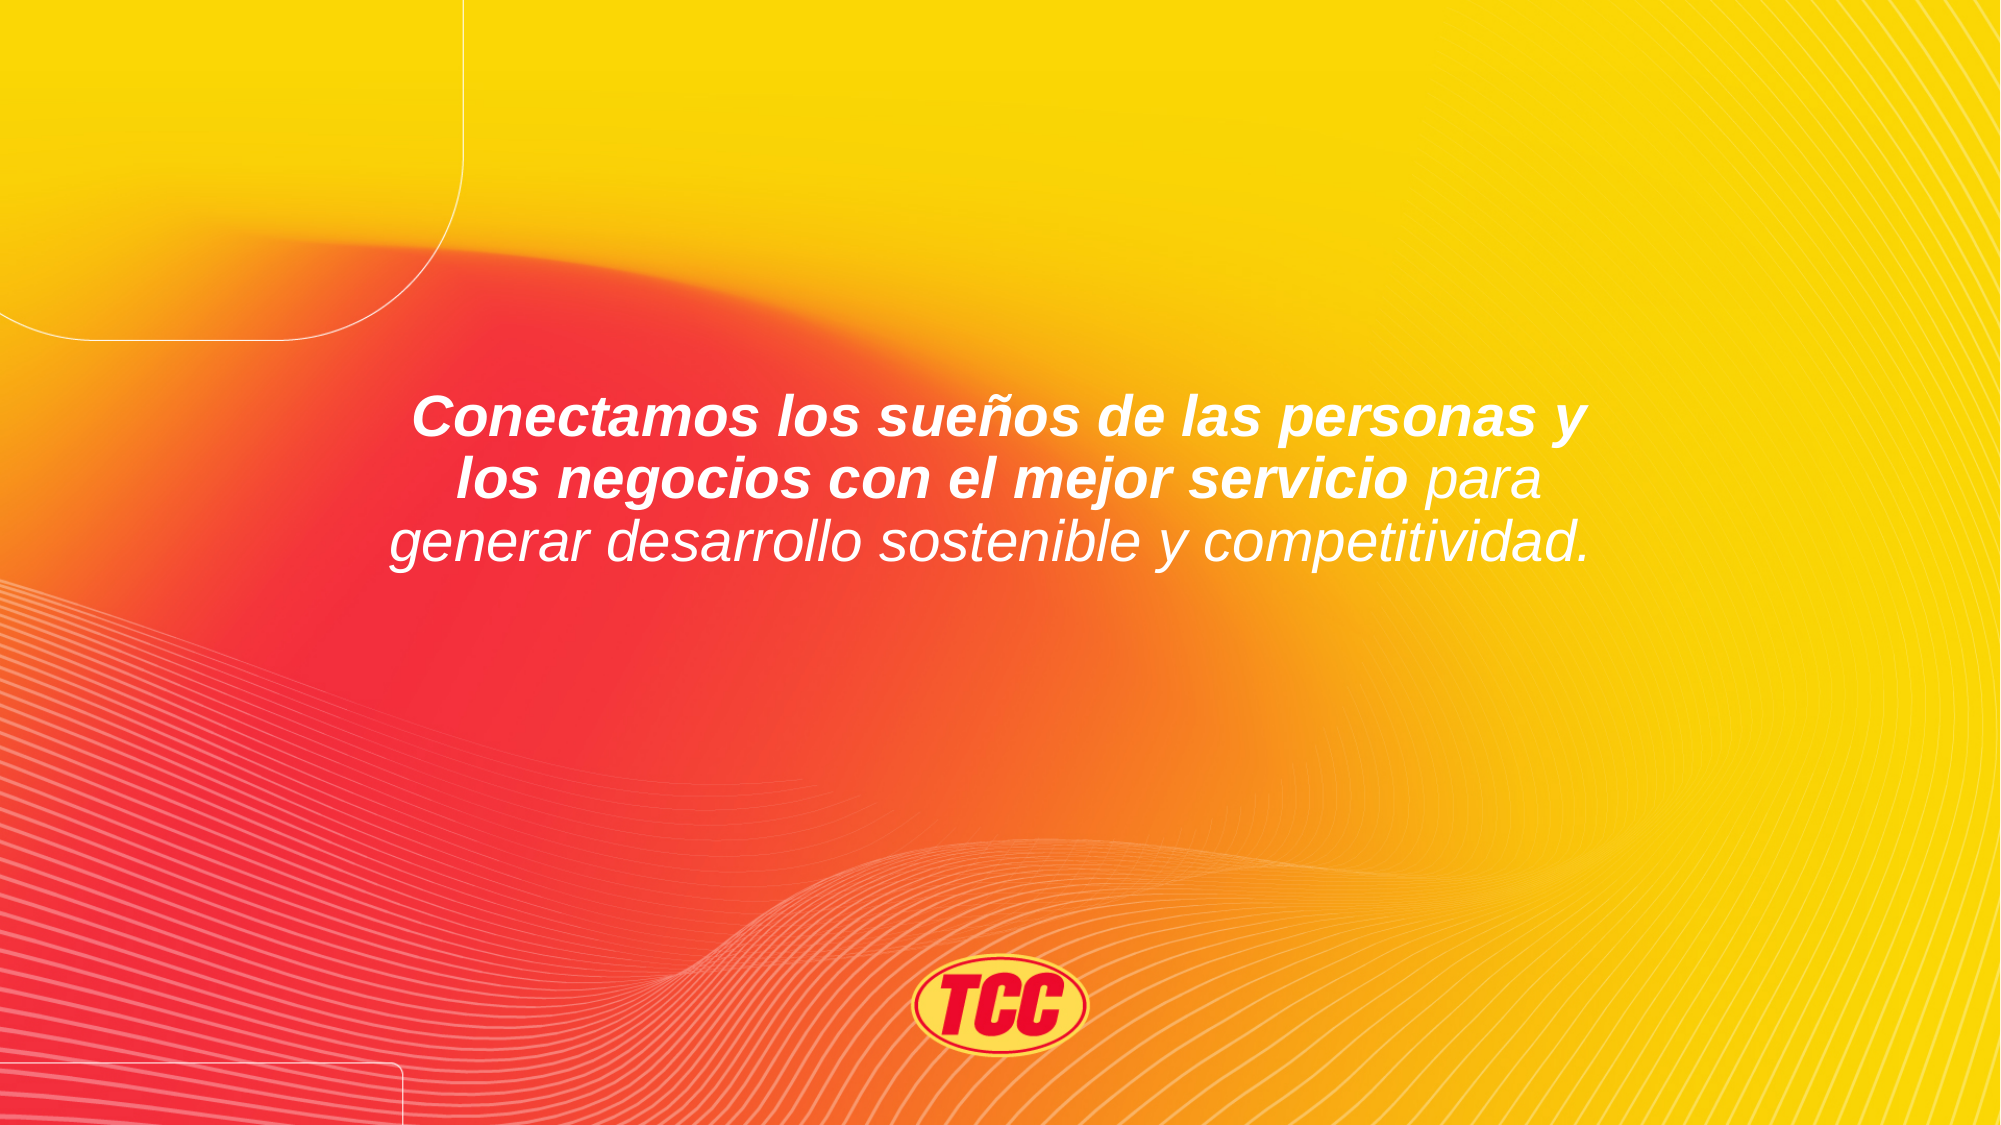

# Conectamos los sueños de las personas y los negocios con el mejor servicio para generar desarrollo sostenible y competitividad.